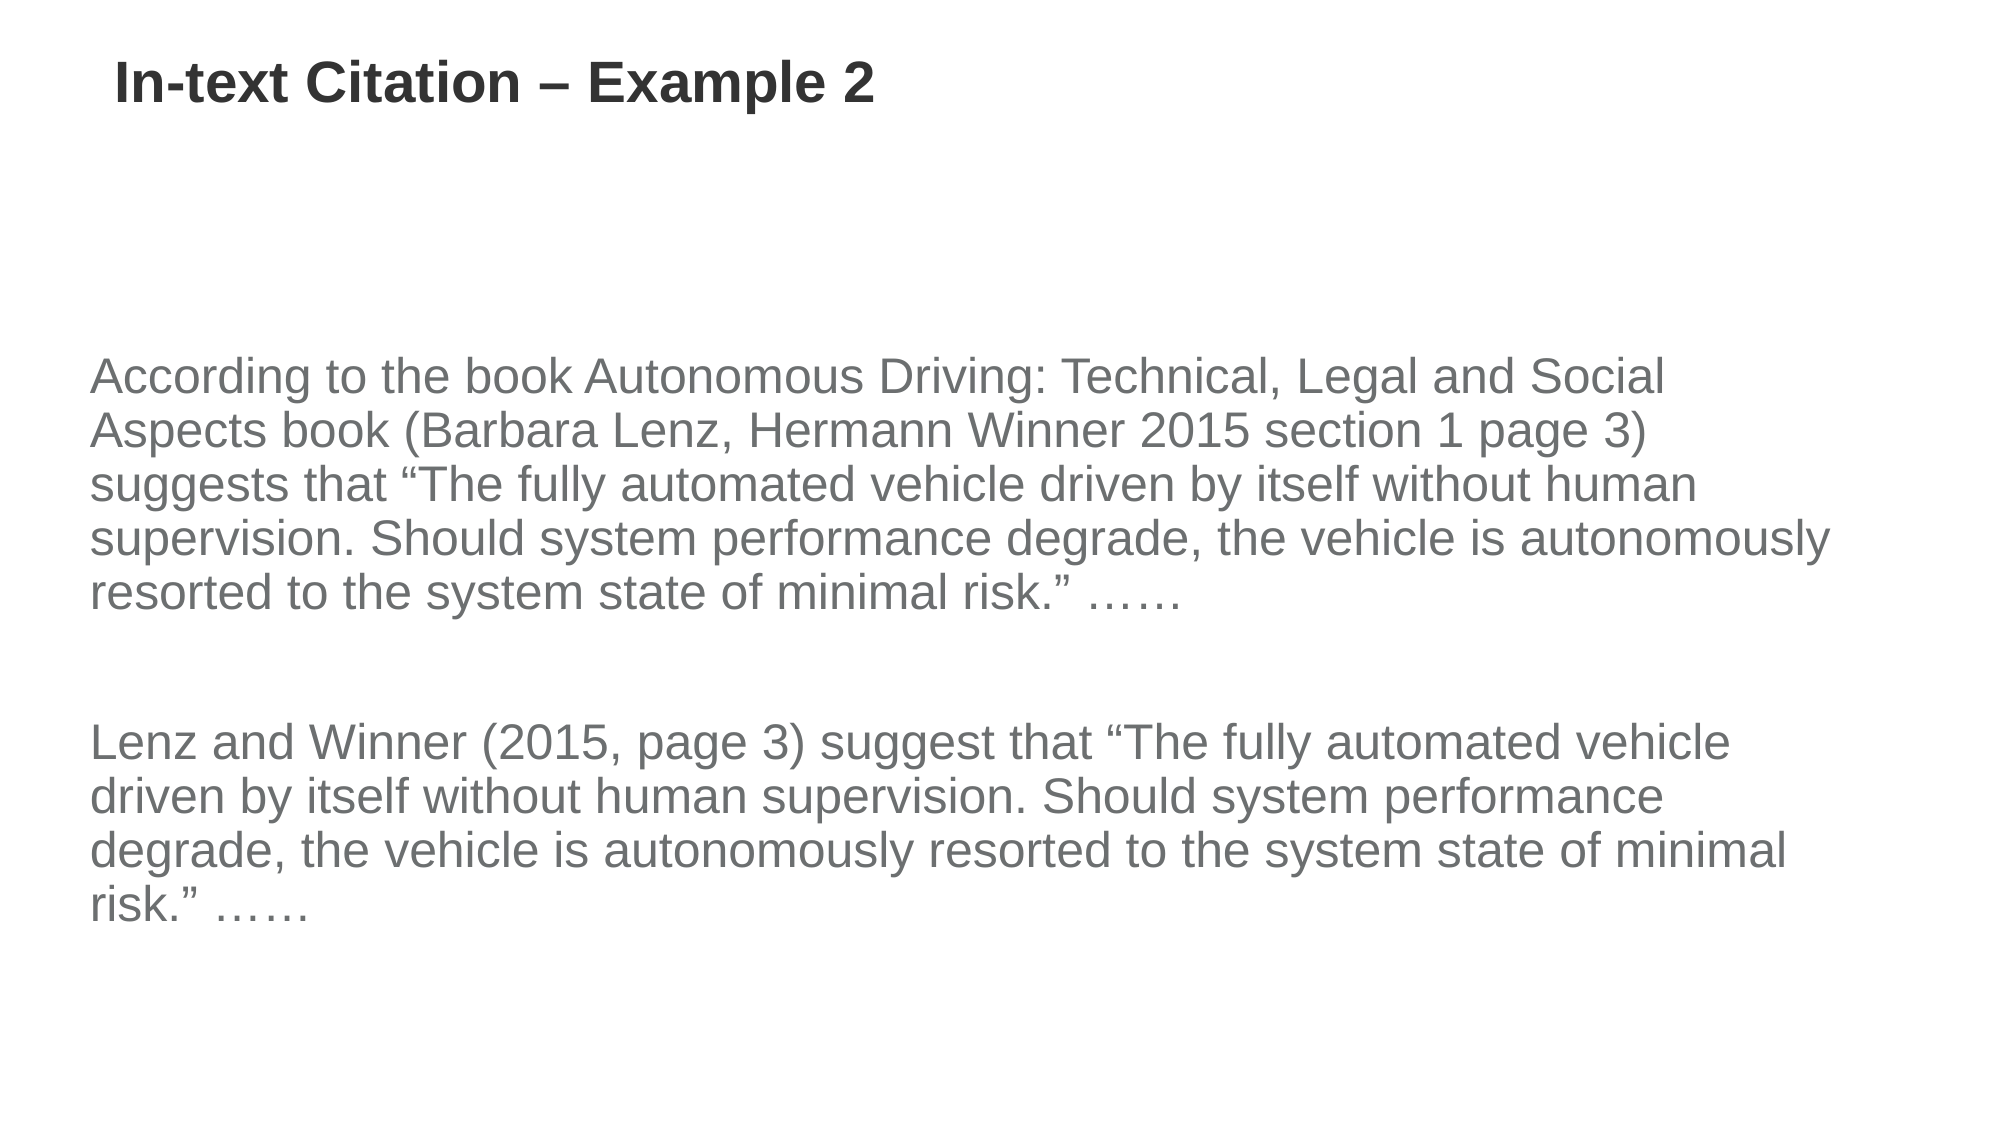

In-text Citation – Example 2

According to the book Autonomous Driving: Technical, Legal and Social Aspects book (Barbara Lenz, Hermann Winner 2015 section 1 page 3) suggests that “The fully automated vehicle driven by itself without human supervision. Should system performance degrade, the vehicle is autonomously resorted to the system state of minimal risk.” ……

Lenz and Winner (2015, page 3) suggest that “The fully automated vehicle driven by itself without human supervision. Should system performance degrade, the vehicle is autonomously resorted to the system state of minimal risk.” ……